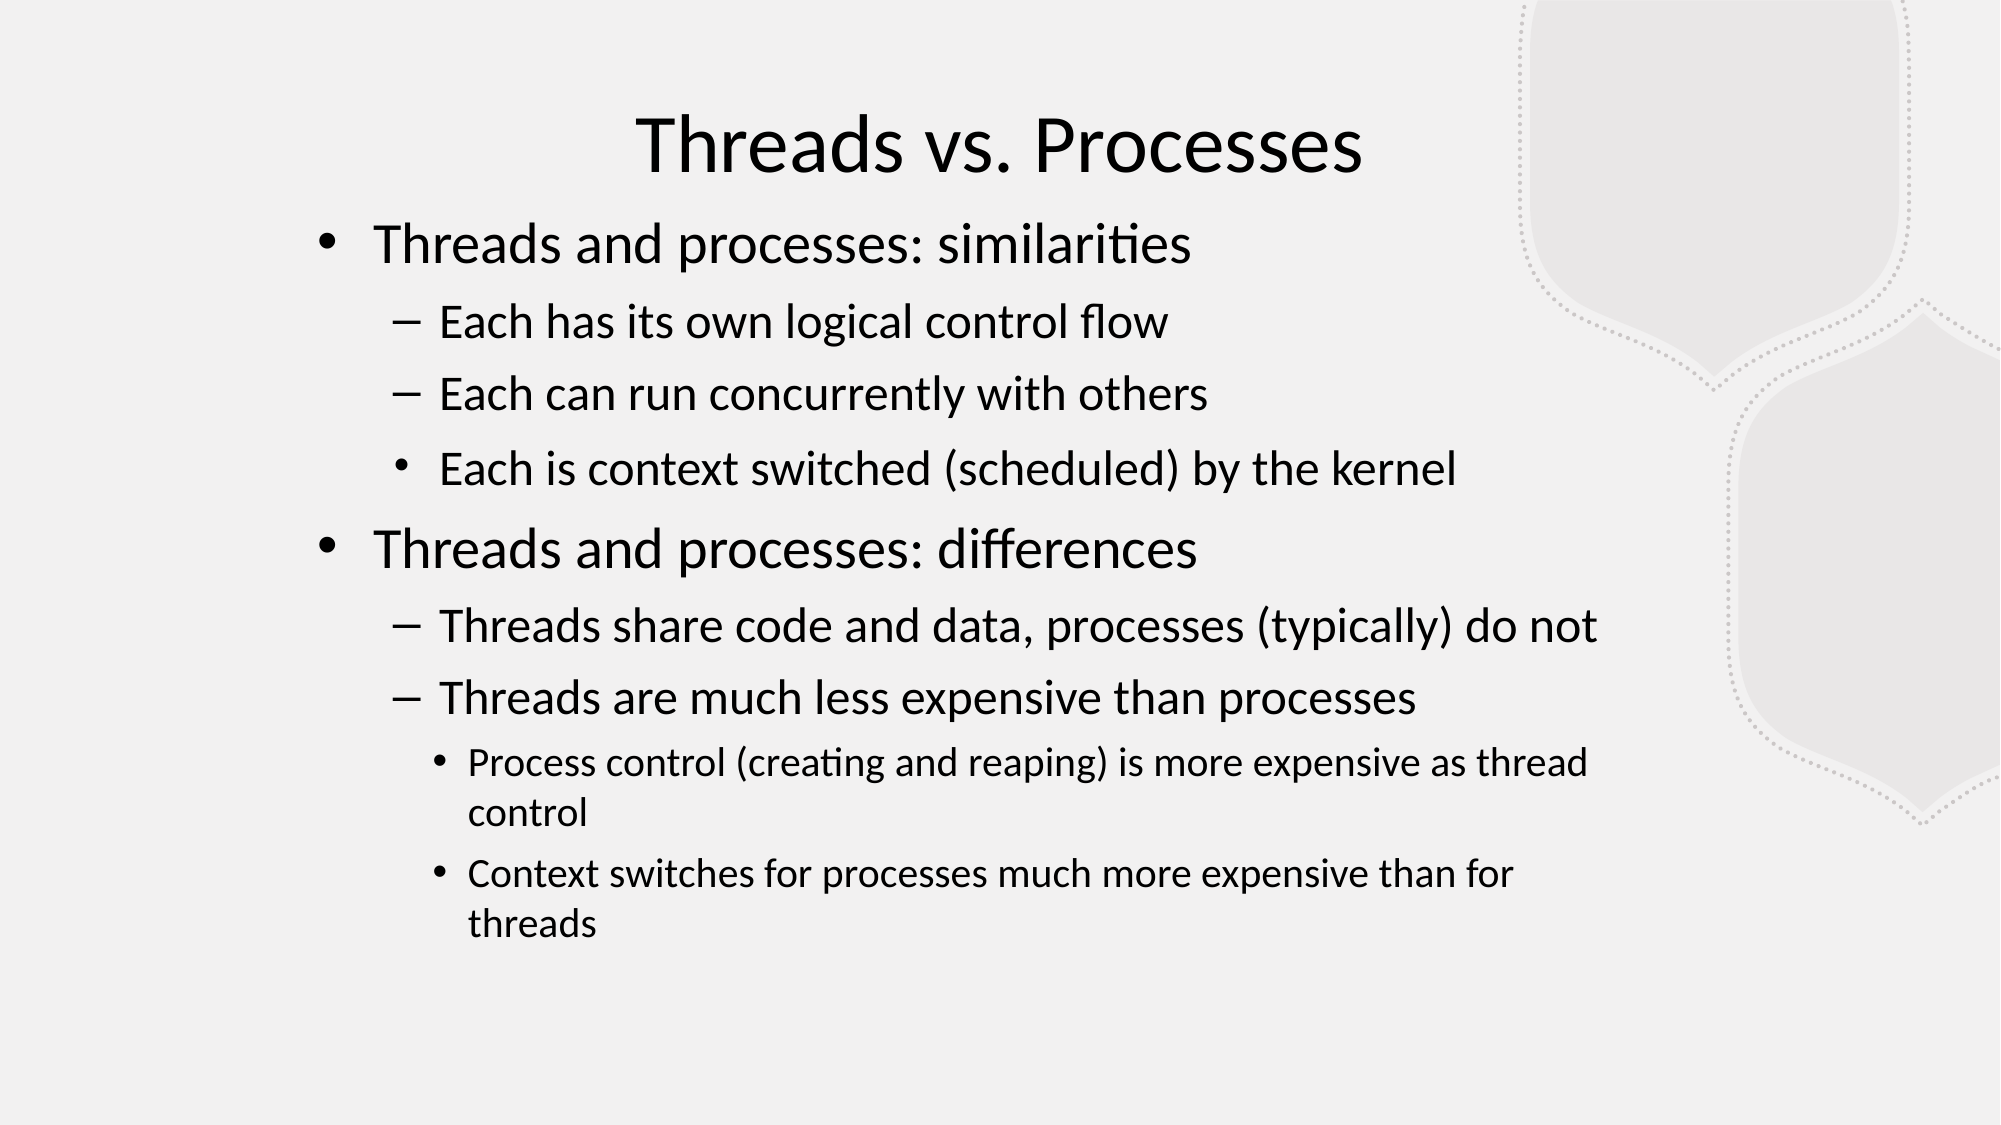

Threads vs. Processes
Threads and processes: similarities
Each has its own logical control flow
Each can run concurrently with others
Each is context switched (scheduled) by the kernel
Threads and processes: differences
Threads share code and data, processes (typically) do not
Threads are much less expensive than processes
Process control (creating and reaping) is more expensive as thread control
Context switches for processes much more expensive than for threads